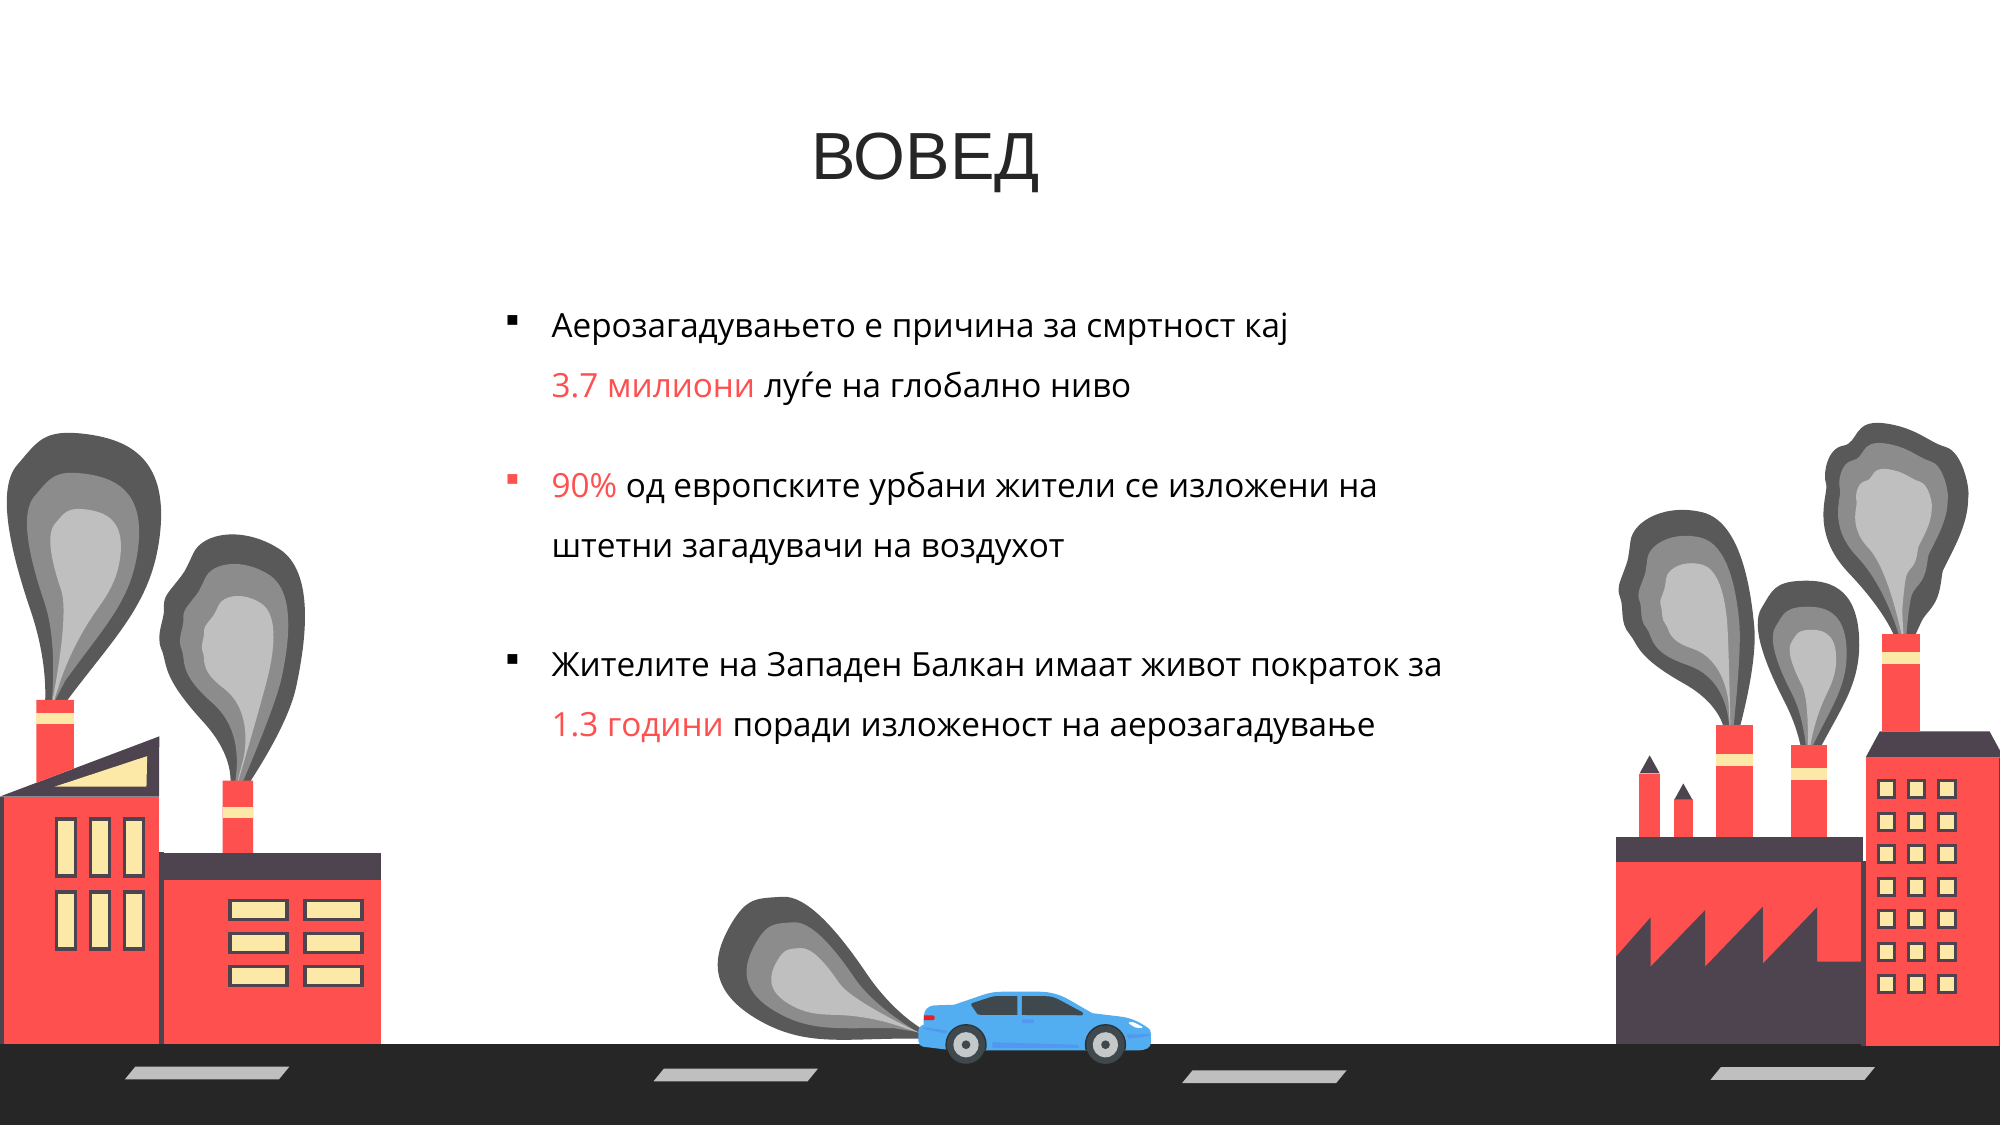

ВОВЕД
Аерозагадувањето е причина за смртност кај
3.7 милиони луѓе на глобално ниво
90% од европските урбани жители се изложени на штетни загадувачи на воздухот
Жителите на Западен Балкан имаат живот пократок за 1.3 години поради изложеност на аерозагадување